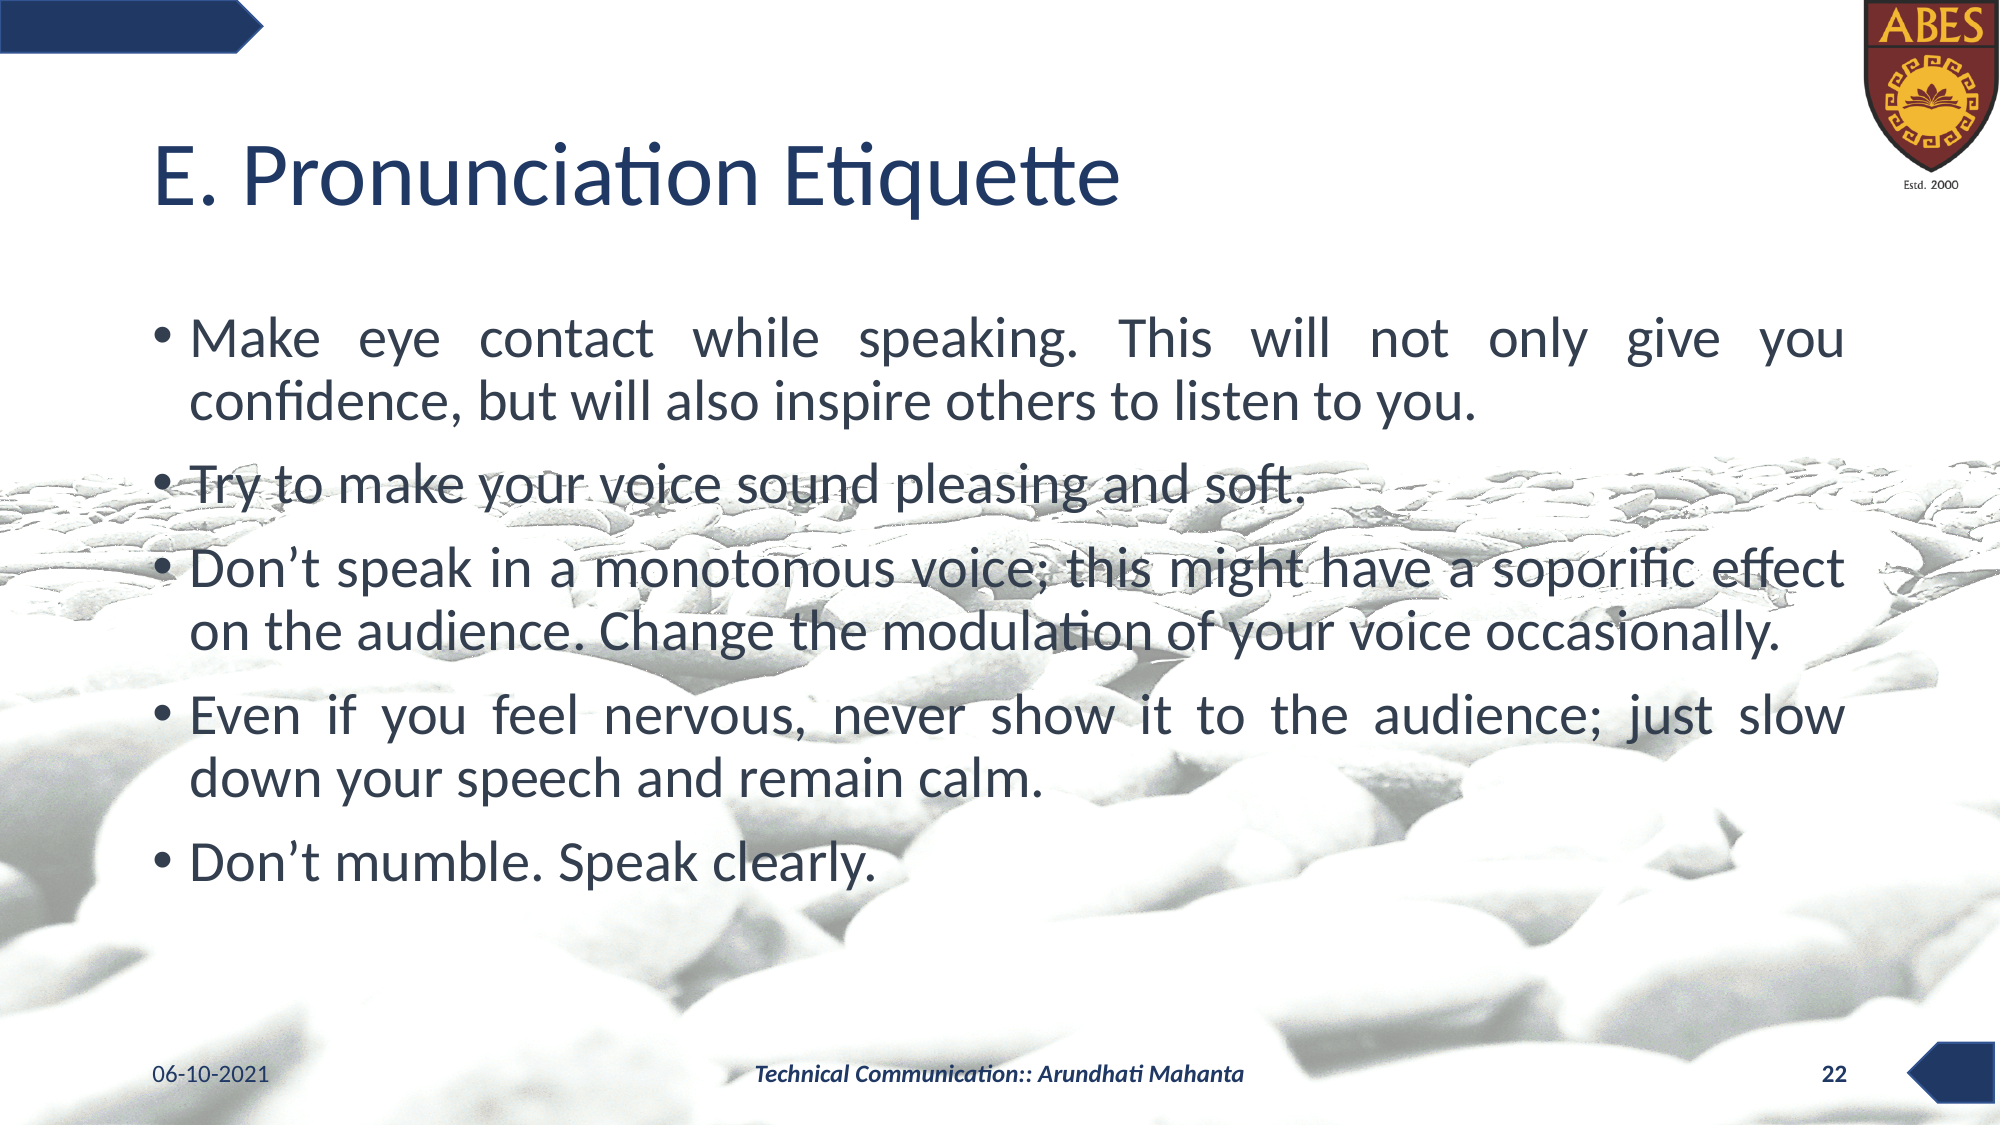

# E. Pronunciation Etiquette
Make eye contact while speaking. This will not only give you confidence, but will also inspire others to listen to you.
Try to make your voice sound pleasing and soft.
Don’t speak in a monotonous voice; this might have a soporific effect on the audience. Change the modulation of your voice occasionally.
Even if you feel nervous, never show it to the audience; just slow down your speech and remain calm.
Don’t mumble. Speak clearly.

06-10-2021
Technical Communication:: Arundhati Mahanta
22